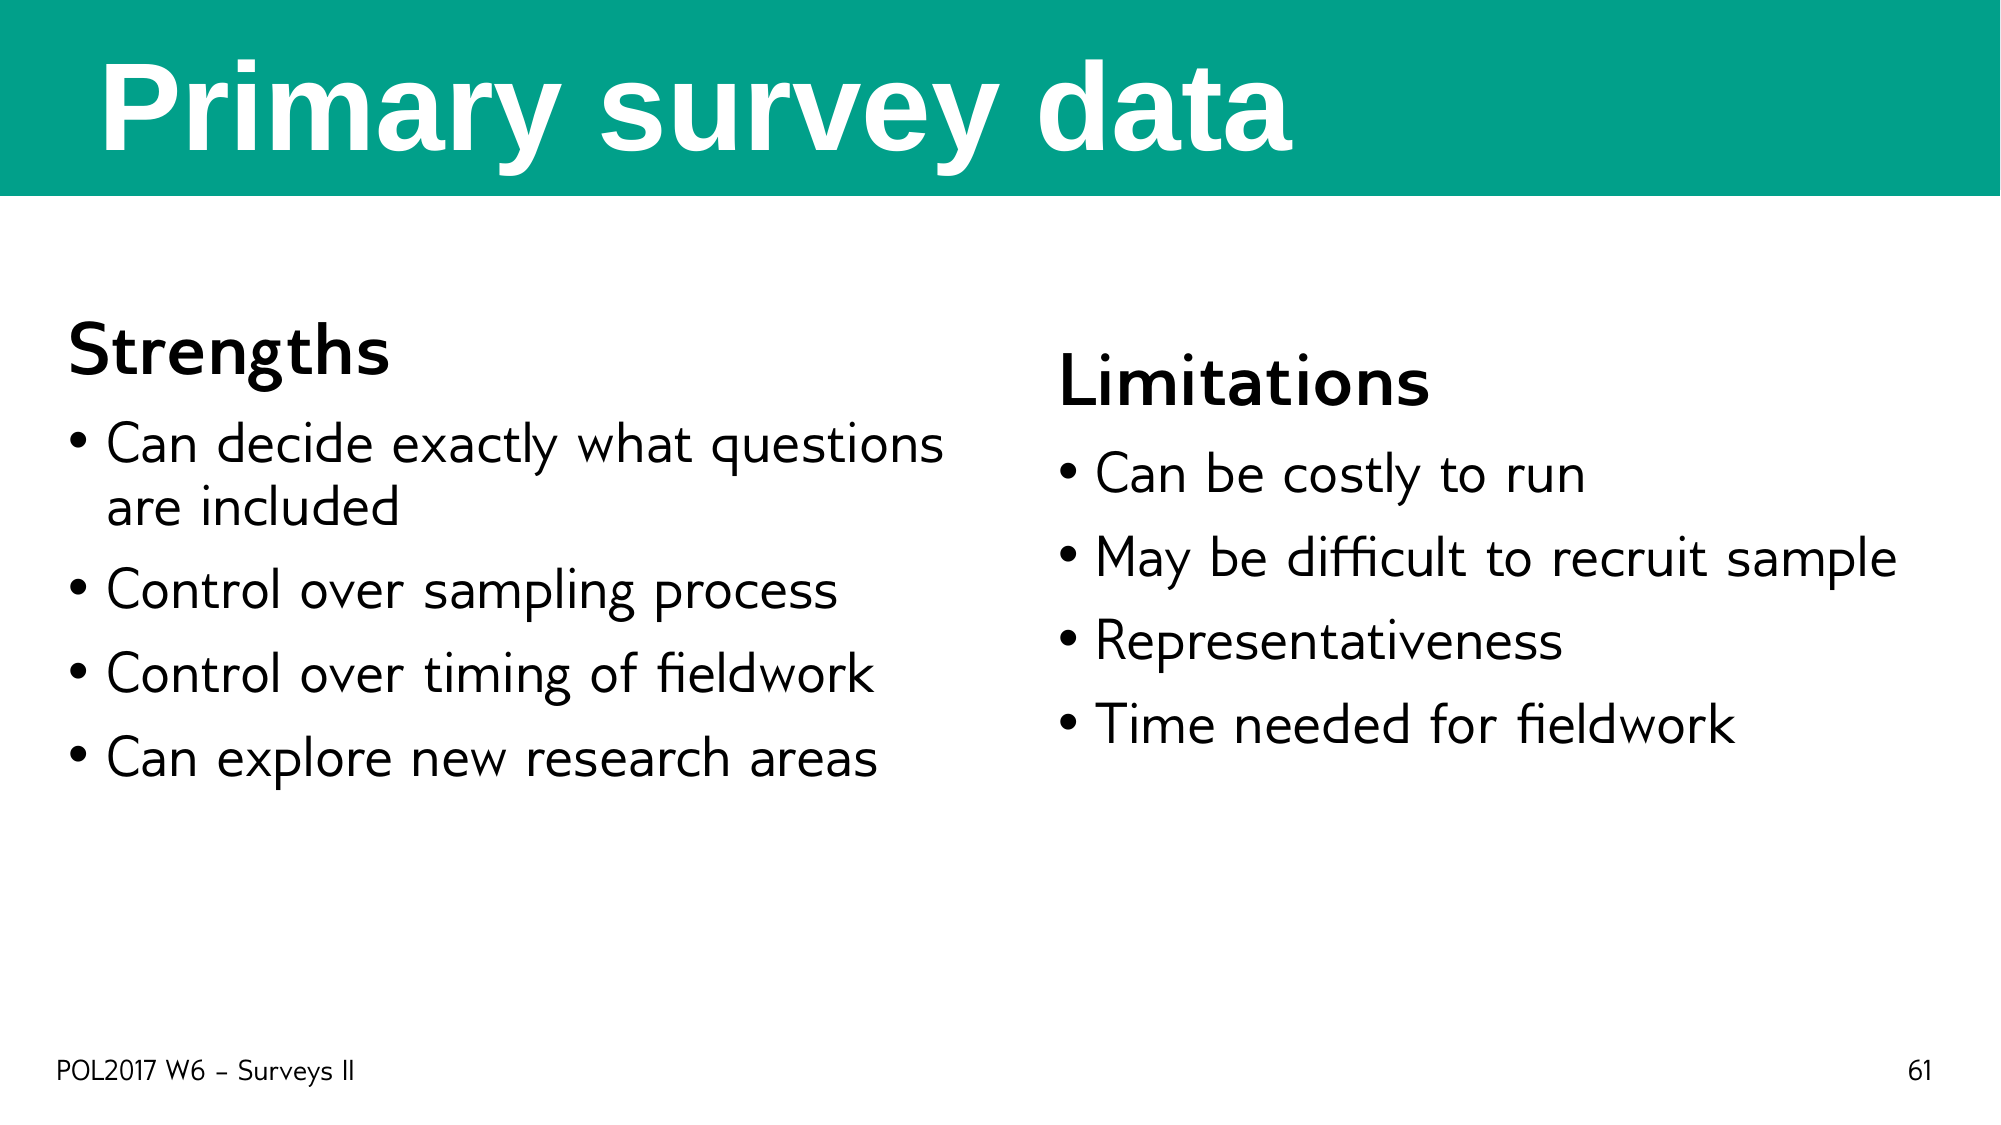

# Primary survey data
Strengths
Can decide exactly what questions are included
Control over sampling process
Control over timing of fieldwork
Can explore new research areas
Limitations
Can be costly to run
May be difficult to recruit sample
Representativeness
Time needed for fieldwork
POL2017 W6 – Surveys II
61